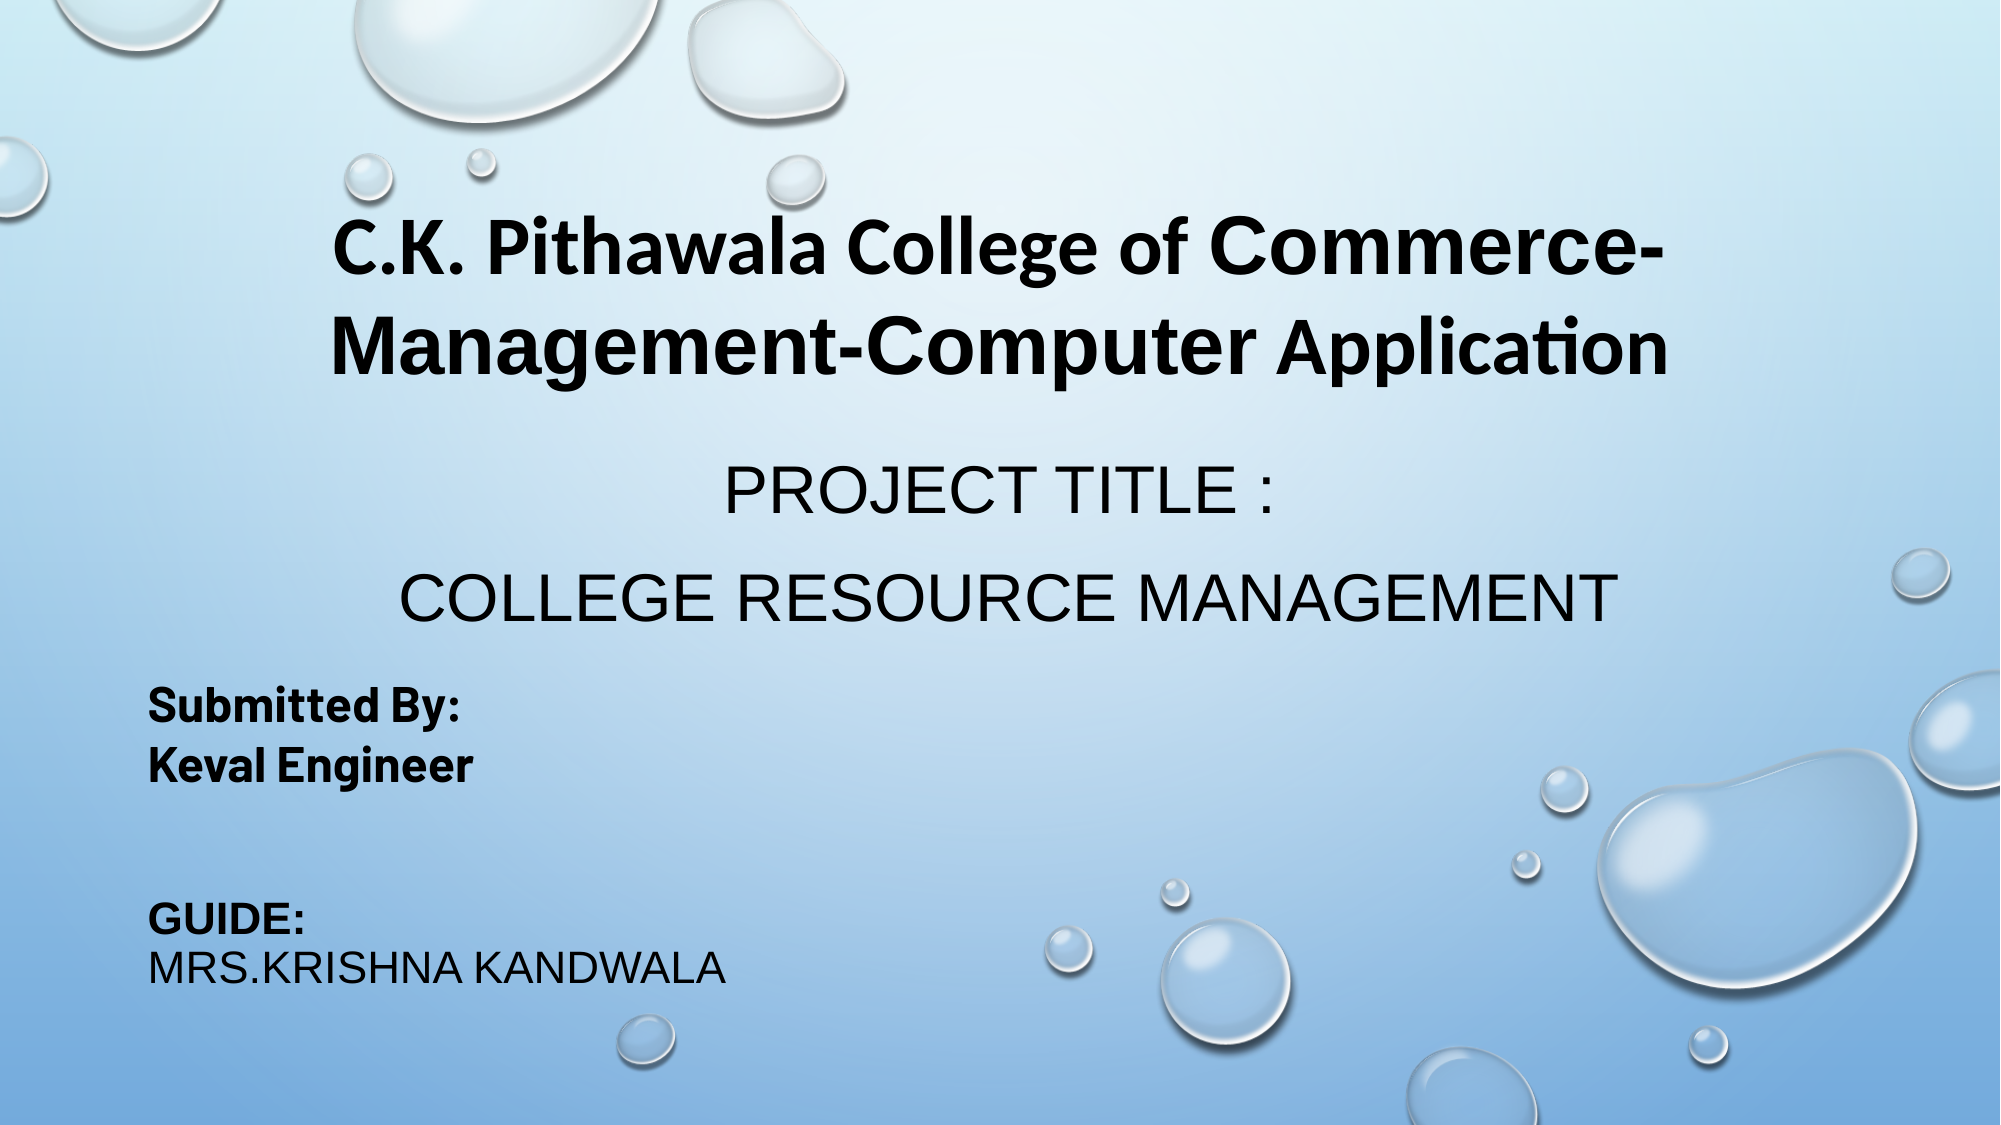

C.K. Pithawala College of Commerce-Management-Computer Application
Project Title :
 College Resource management
Submitted By:
Keval Engineer

# Guide: Mrs.krishna kandwala